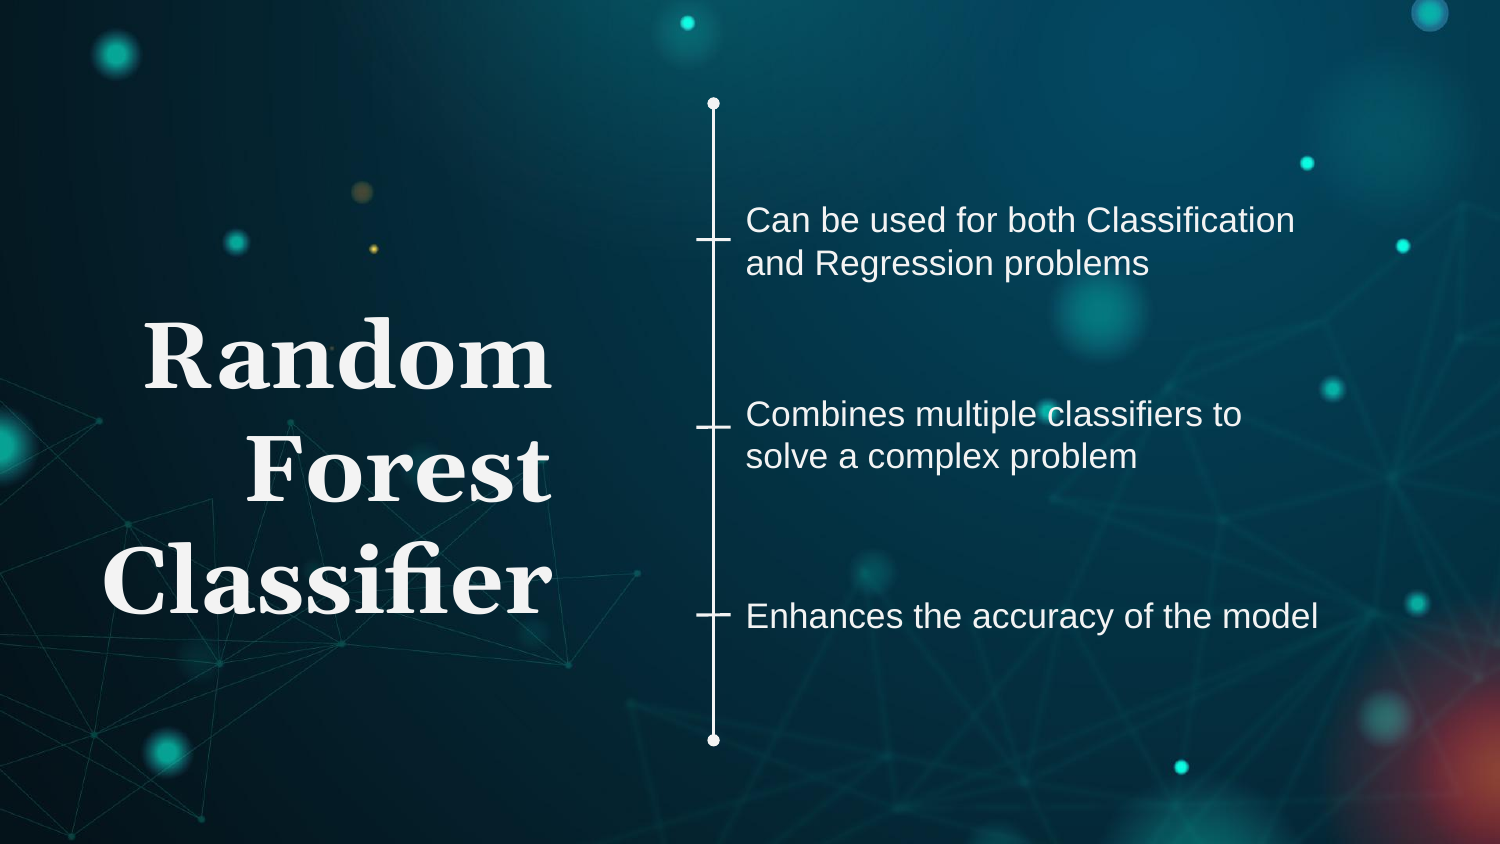

Can be used for both Classification and Regression problems
# Random Forest
Classifier

Combines multiple classifiers to solve a complex problem
Enhances the accuracy of the model